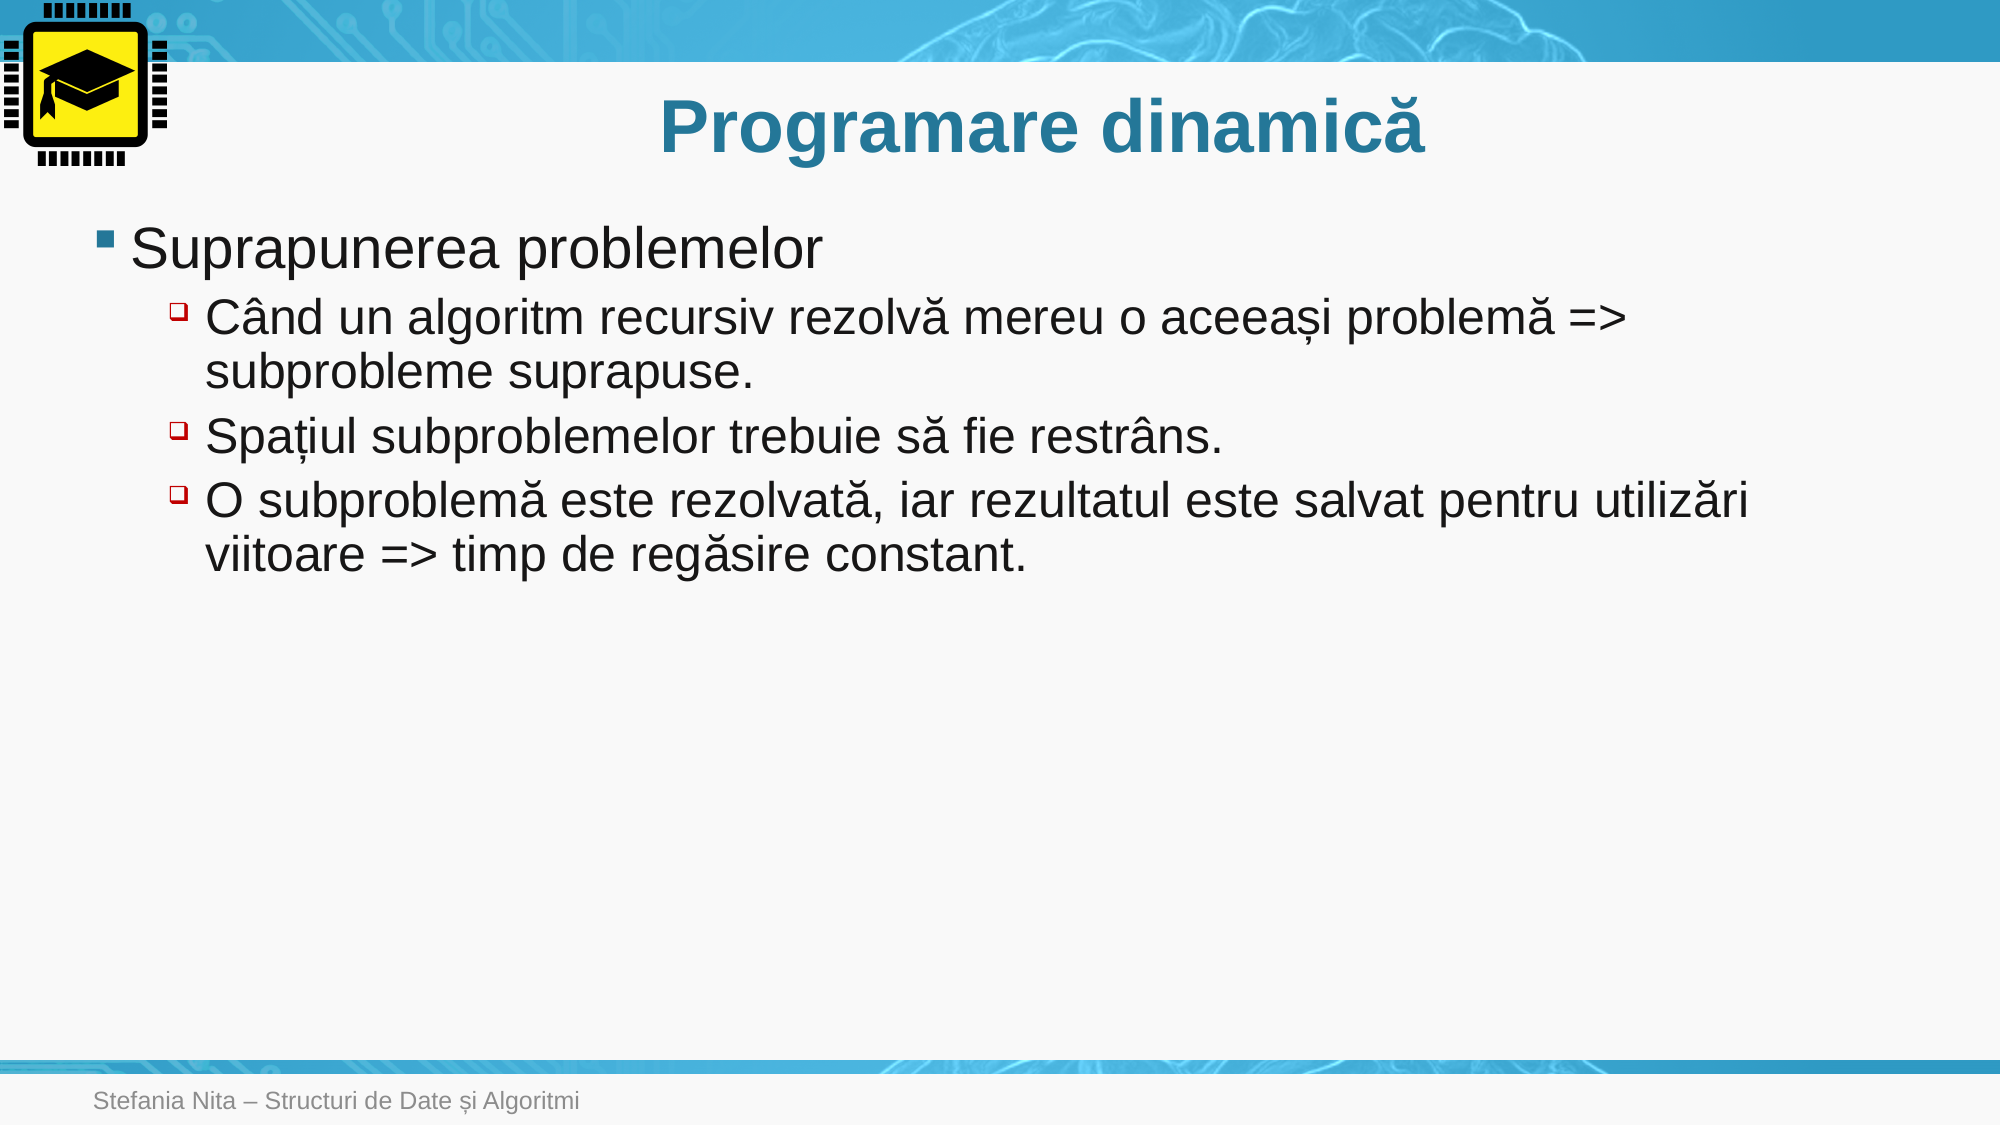

# Programare dinamică
Suprapunerea problemelor
Când un algoritm recursiv rezolvă mereu o aceeași problemă => subprobleme suprapuse.
Spațiul subproblemelor trebuie să fie restrâns.
O subproblemă este rezolvată, iar rezultatul este salvat pentru utilizări viitoare => timp de regăsire constant.

Stefania Nita – Structuri de Date și Algoritmi